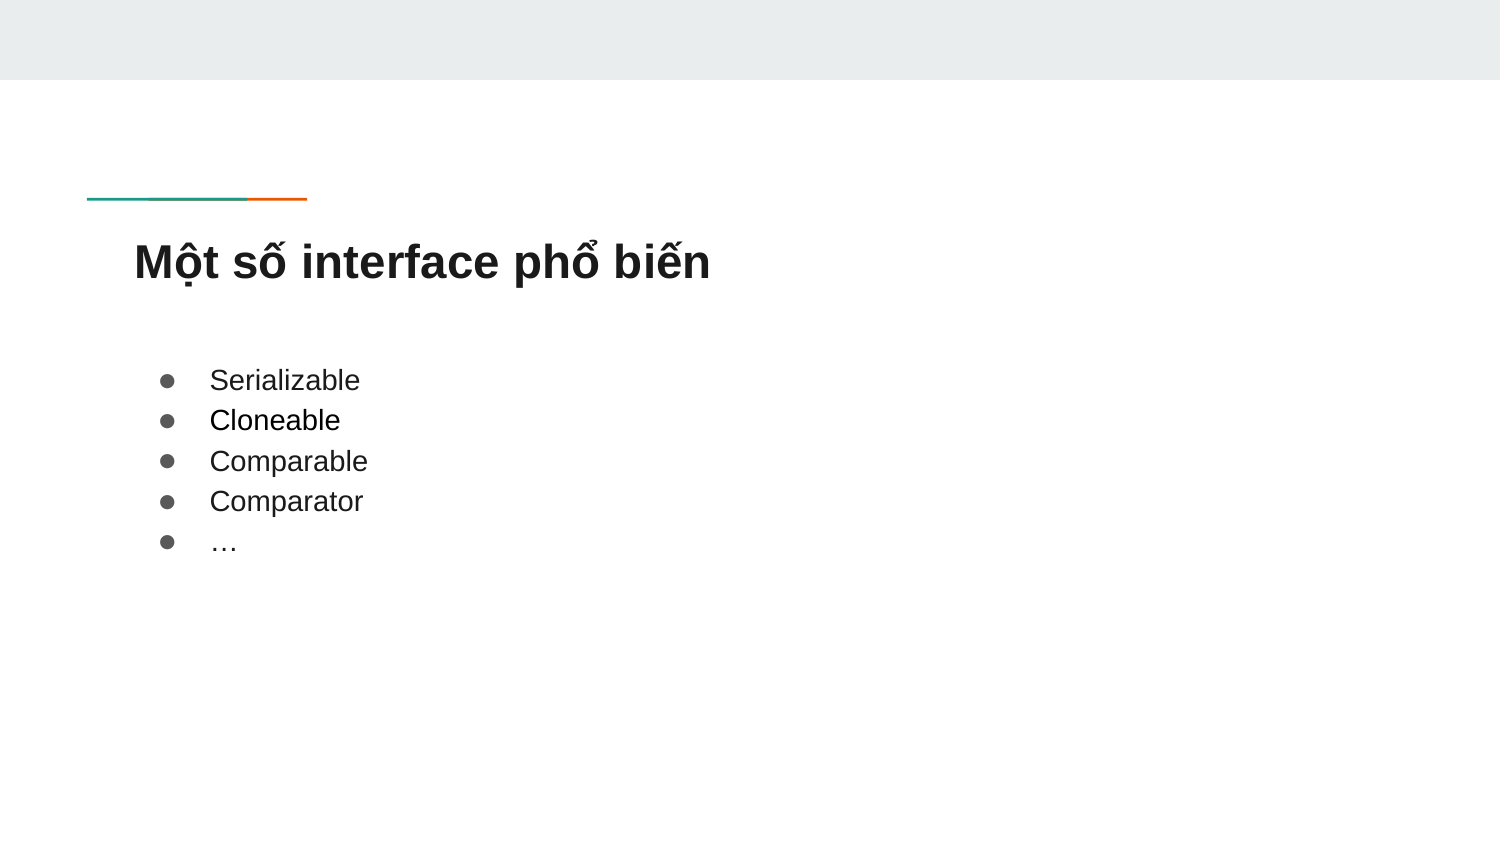

# Một số interface phổ biến
Serializable
Cloneable
Comparable
Comparator
…